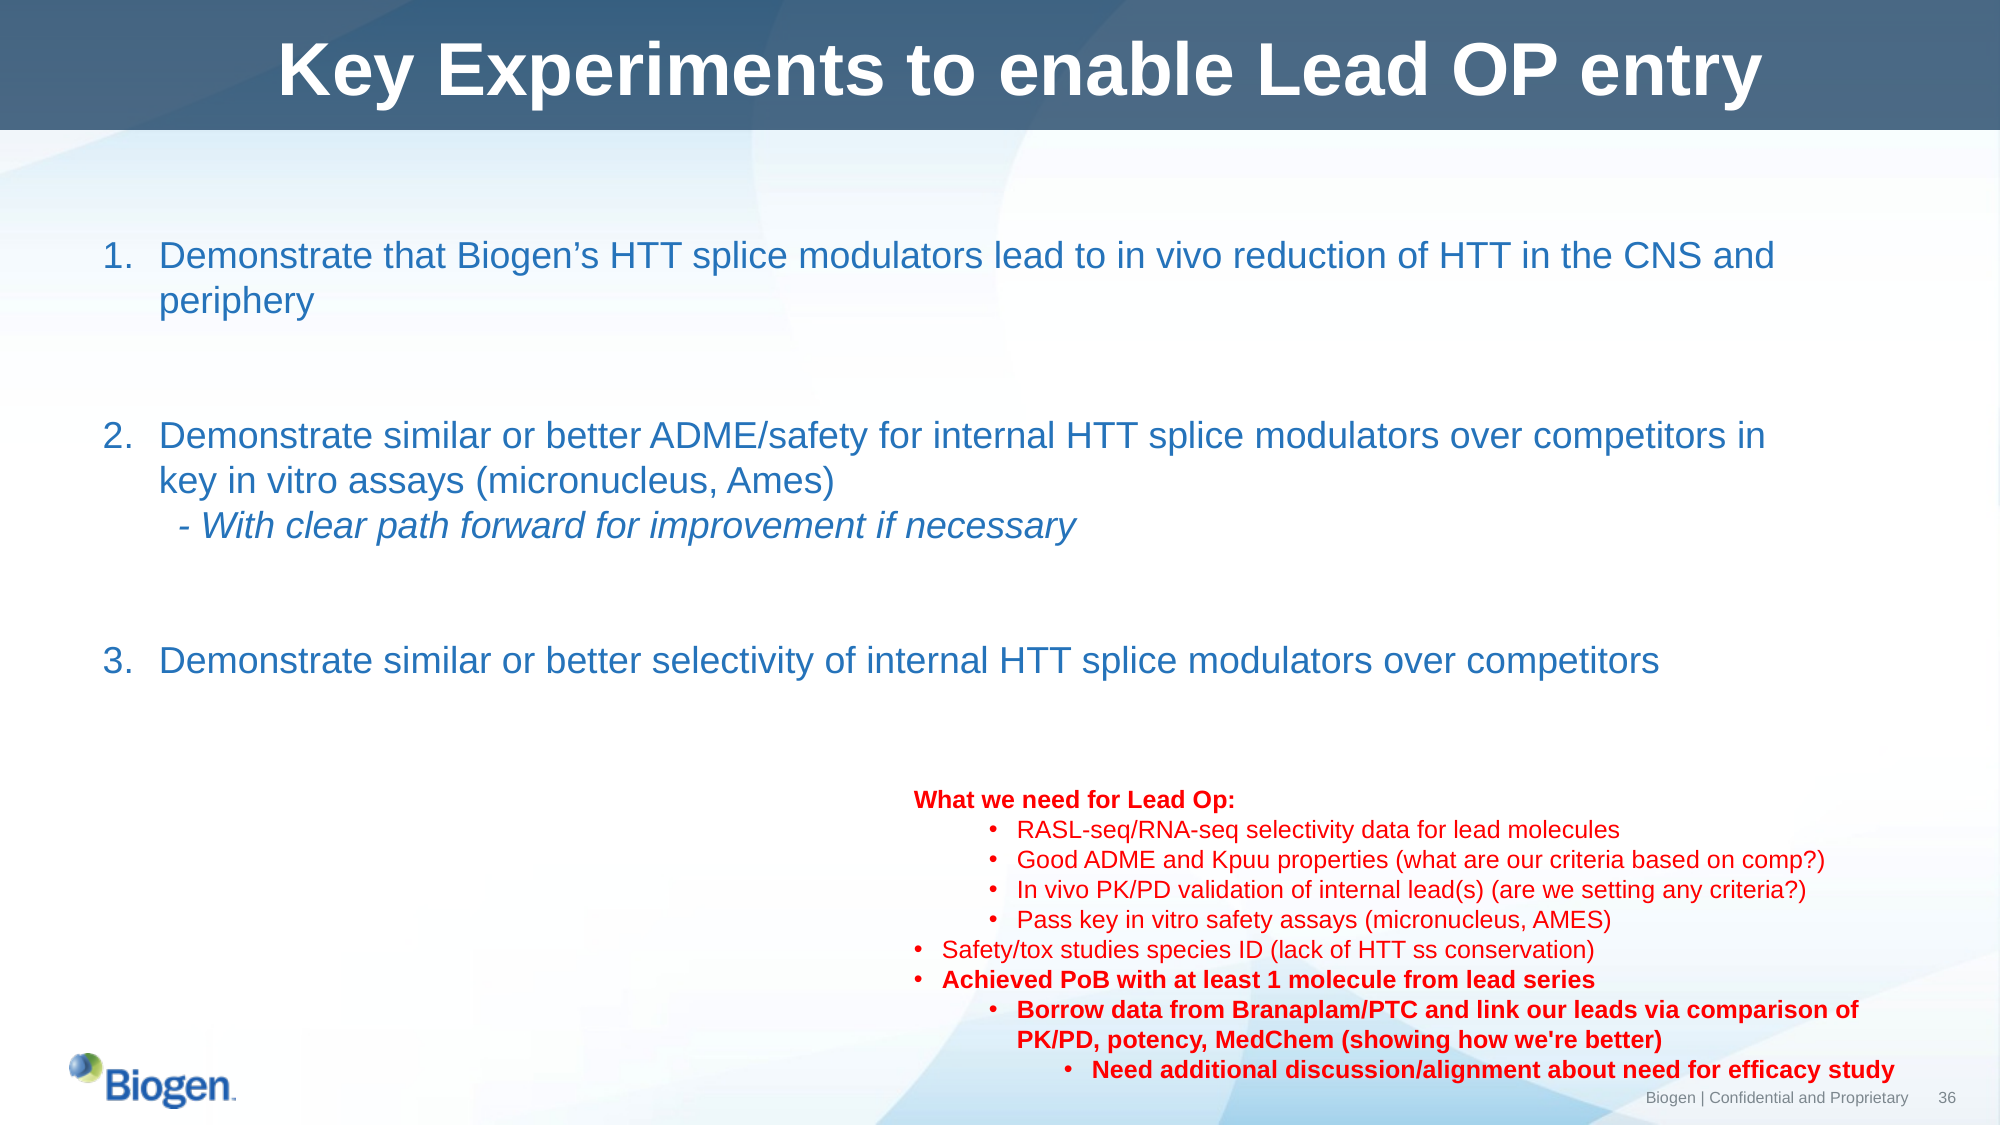

Key Experiments to enable Lead OP entry
Demonstrate that Biogen’s HTT splice modulators lead to in vivo reduction of HTT in the CNS and periphery

Demonstrate similar or better ADME/safety for internal HTT splice modulators over competitors in key in vitro assays (micronucleus, Ames)
- With clear path forward for improvement if necessary

Demonstrate similar or better selectivity of internal HTT splice modulators over competitors
What we need for Lead Op:
RASL-seq/RNA-seq selectivity data for lead molecules
Good ADME and Kpuu properties (what are our criteria based on comp?)
In vivo PK/PD validation of internal lead(s) (are we setting any criteria?)
Pass key in vitro safety assays (micronucleus, AMES)
Safety/tox studies species ID (lack of HTT ss conservation)
Achieved PoB with at least 1 molecule from lead series
Borrow data from Branaplam/PTC and link our leads via comparison of PK/PD, potency, MedChem (showing how we're better)
Need additional discussion/alignment about need for efficacy study